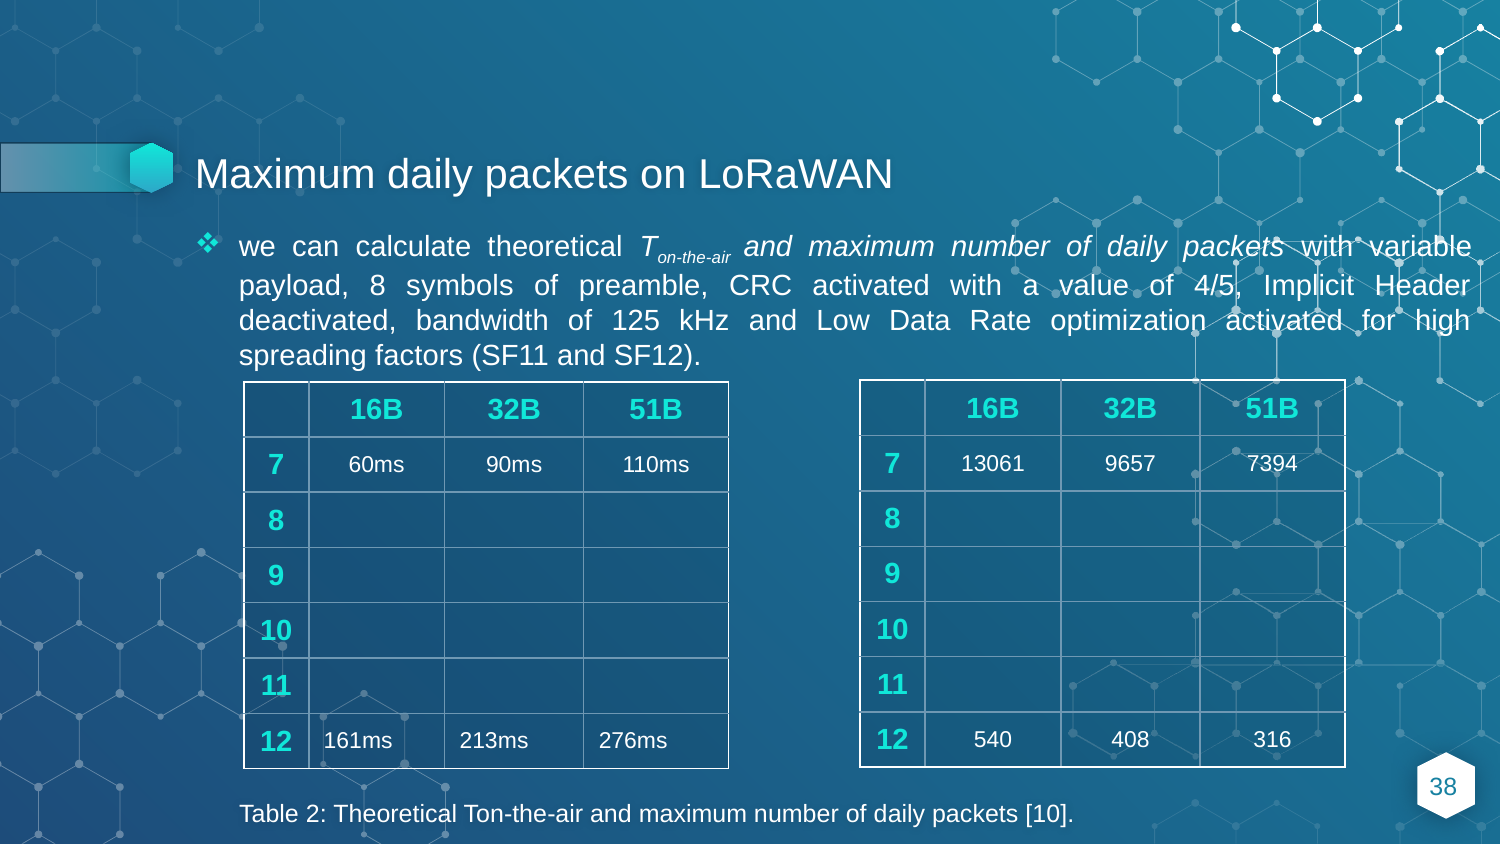

# Maximum daily packets on LoRaWAN
we can calculate theoretical Ton-the-air and maximum number of daily packets with variable payload, 8 symbols of preamble, CRC activated with a value of 4/5, Implicit Header deactivated, bandwidth of 125 kHz and Low Data Rate optimization activated for high spreading factors (SF11 and SF12).
|  | 16B | 32B | 51B |
| --- | --- | --- | --- |
| 7 | 13061 | 9657 | 7394 |
| 8 |  |  |  |
| 9 |  |  |  |
| 10 |  |  |  |
| 11 |  |  |  |
| 12 | 540 | 408 | 316 |
|  | 16B | 32B | 51B |
| --- | --- | --- | --- |
| 7 | 60ms | 90ms | 110ms |
| 8 |  |  |  |
| 9 |  |  |  |
| 10 |  |  |  |
| 11 |  |  |  |
| 12 | 161ms | 213ms | 276ms |
38
Table 2: Theoretical Ton-the-air and maximum number of daily packets [10].